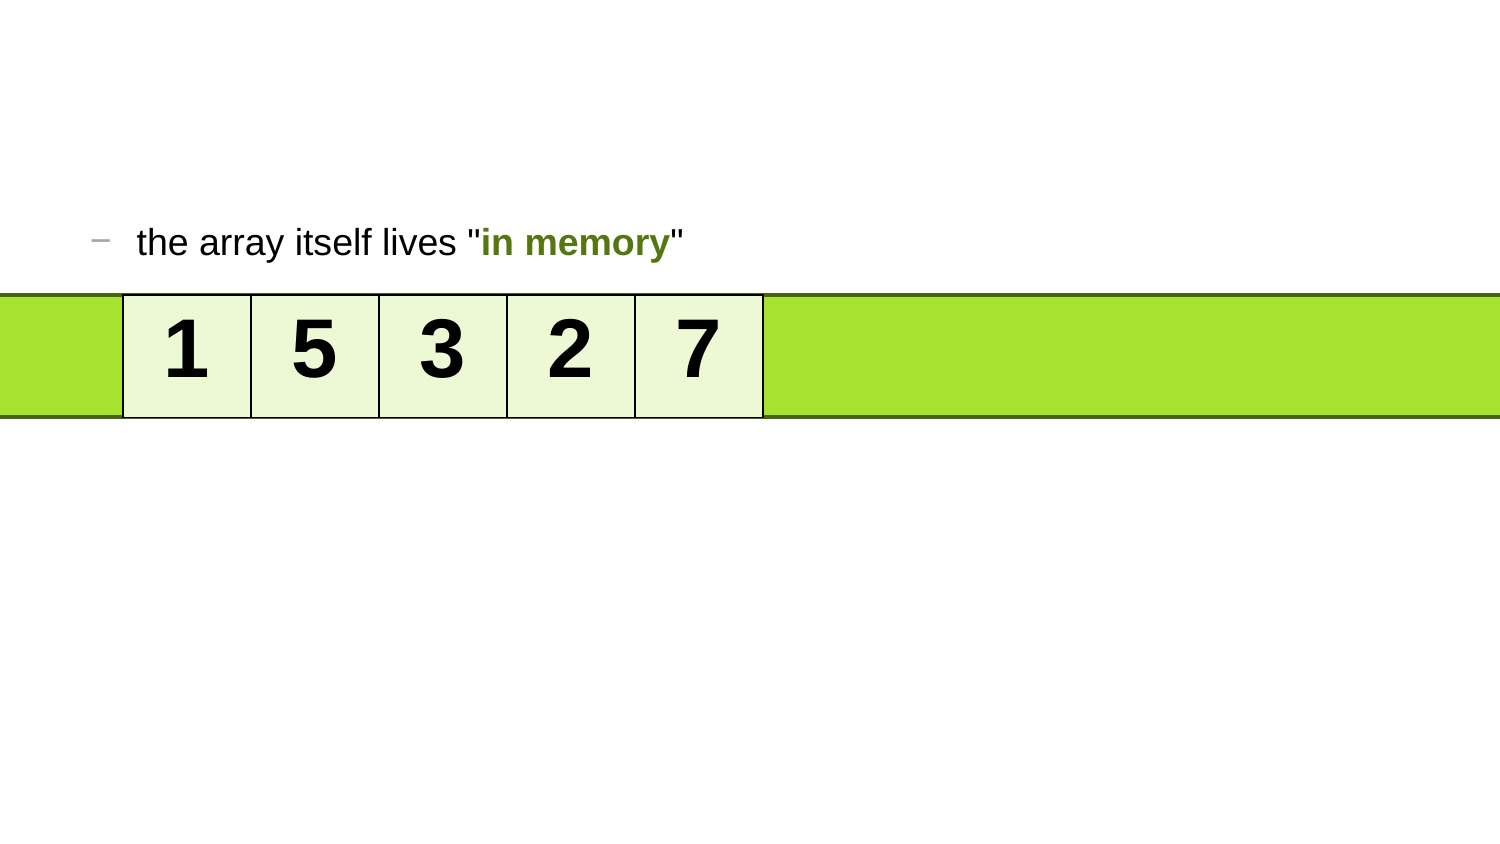

the array itself lives "in memory"

| 1 | 5 | 3 | 2 | 7 |
| --- | --- | --- | --- | --- |